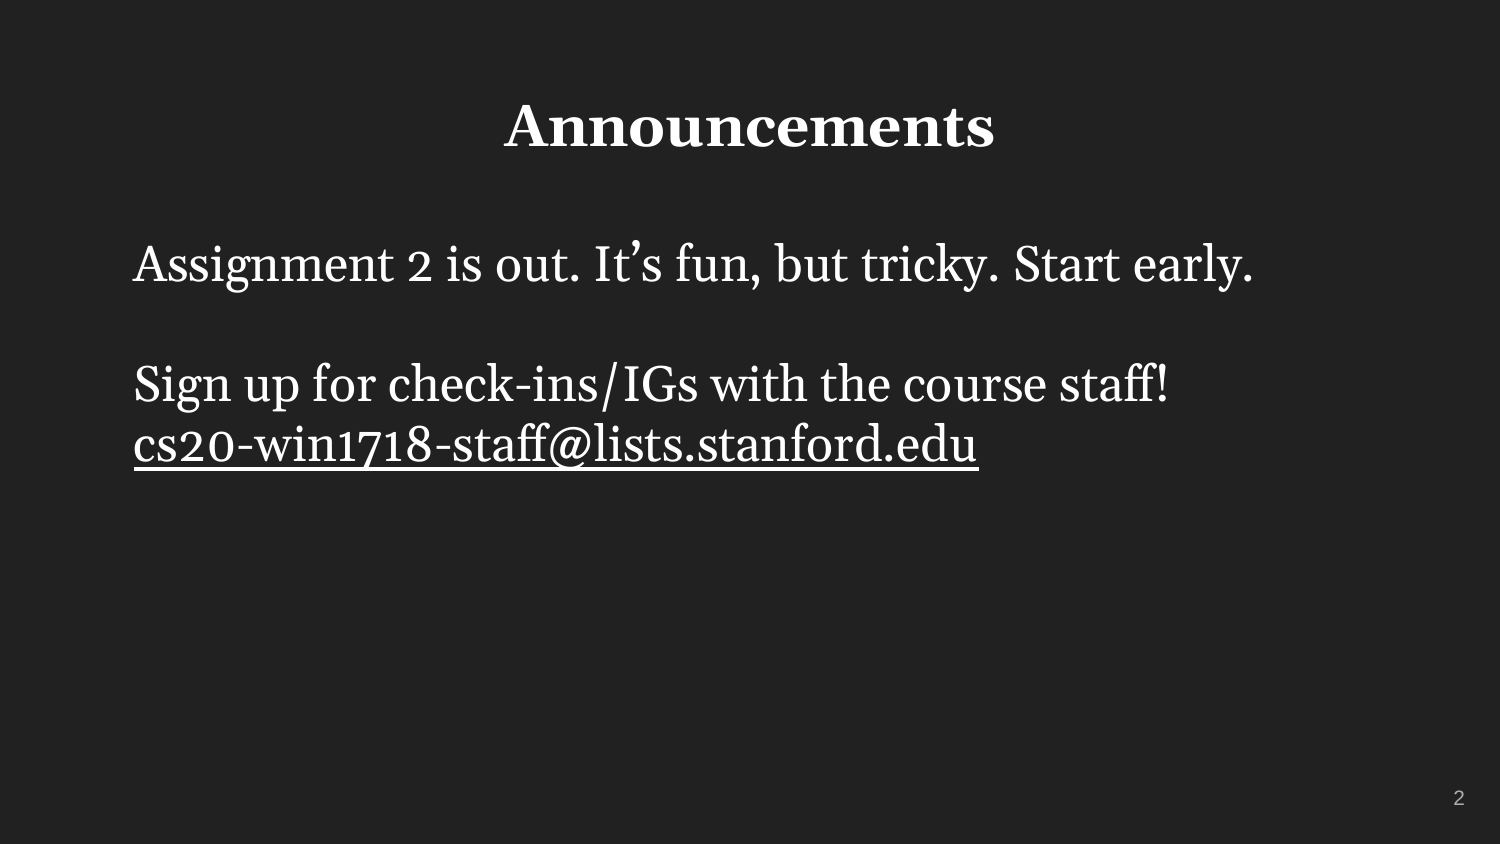

# Announcements
Assignment 2 is out. It’s fun, but tricky. Start early.

Sign up for check-ins/IGs with the course staff!
cs20-win1718-staff@lists.stanford.edu
2